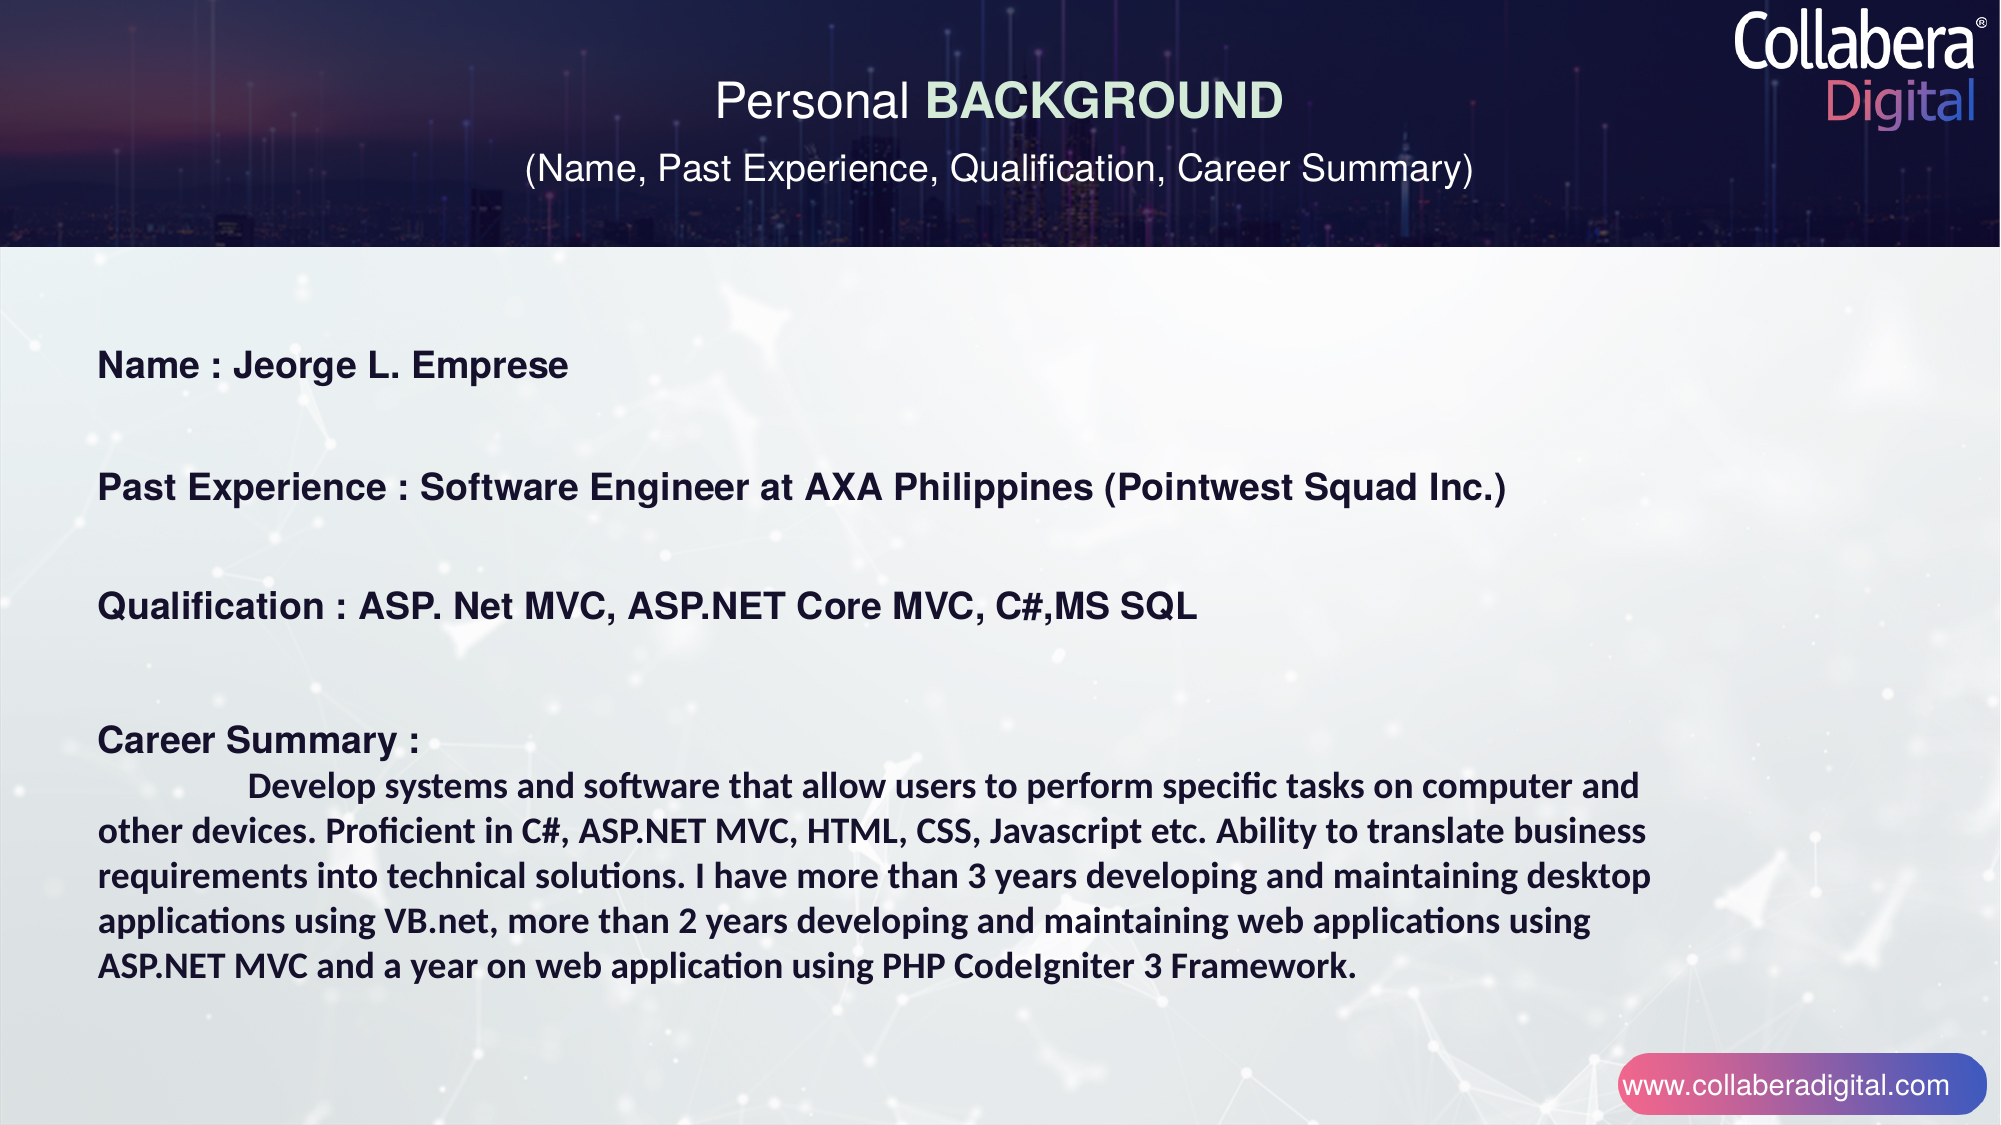

Personal BACKGROUND
(Name, Past Experience, Qualification, Career Summary)
Name : Jeorge L. Emprese
Past Experience : Software Engineer at AXA Philippines (Pointwest Squad Inc.)
Qualification : ASP. Net MVC, ASP.NET Core MVC, C#,MS SQL
Career Summary :
	Develop systems and software that allow users to perform specific tasks on computer and other devices. Proficient in C#, ASP.NET MVC, HTML, CSS, Javascript etc. Ability to translate business requirements into technical solutions. I have more than 3 years developing and maintaining desktop applications using VB.net, more than 2 years developing and maintaining web applications using ASP.NET MVC and a year on web application using PHP CodeIgniter 3 Framework.